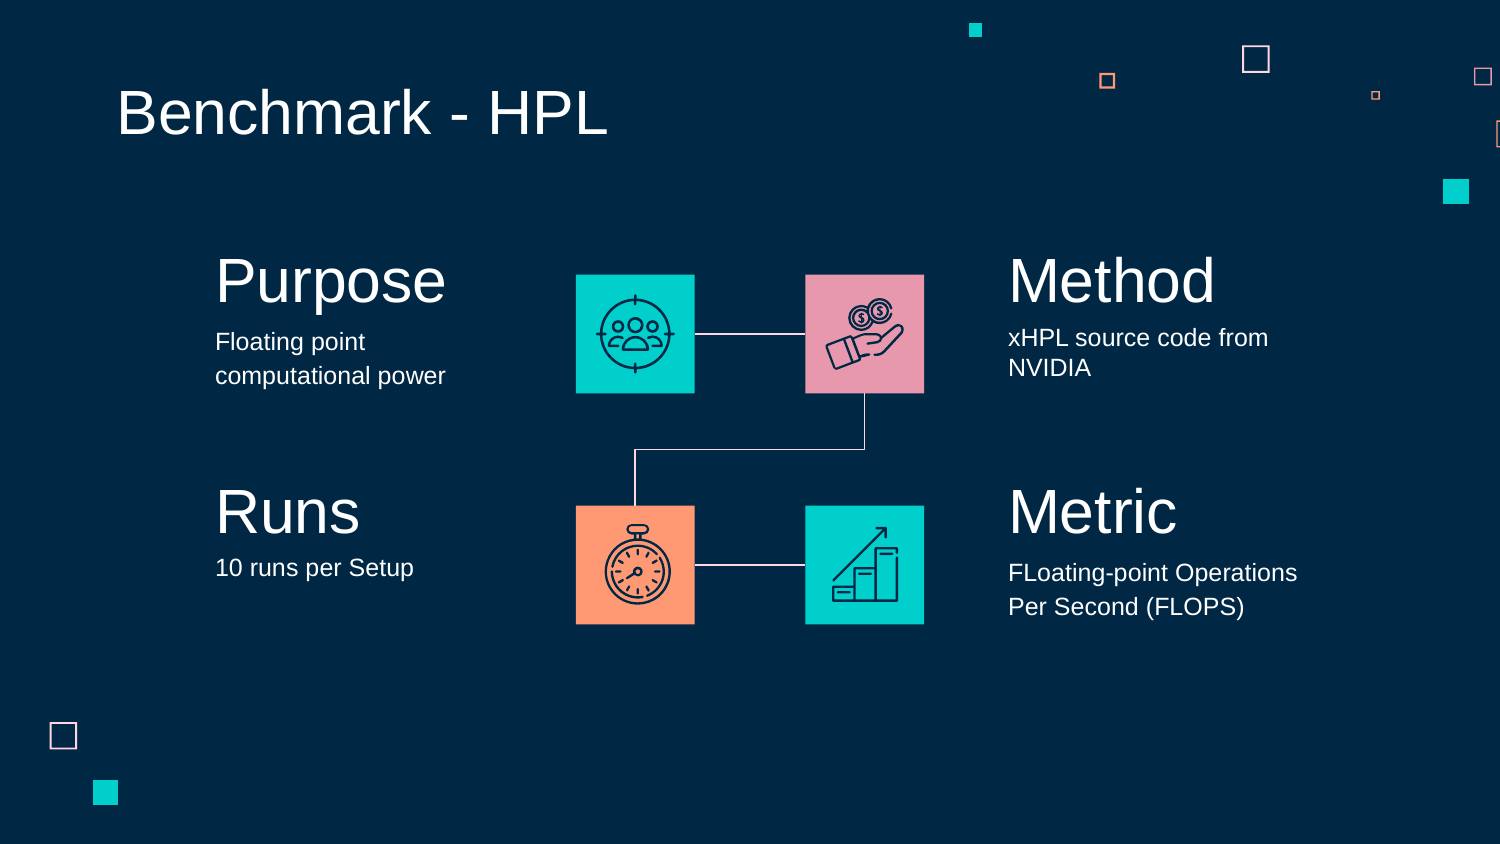

# Benchmark - HPL
Purpose
Method

Floating point computational power
xHPL source code from NVIDIA
Runs
Metric

FLoating-point Operations Per Second (FLOPS)
10 runs per Setup